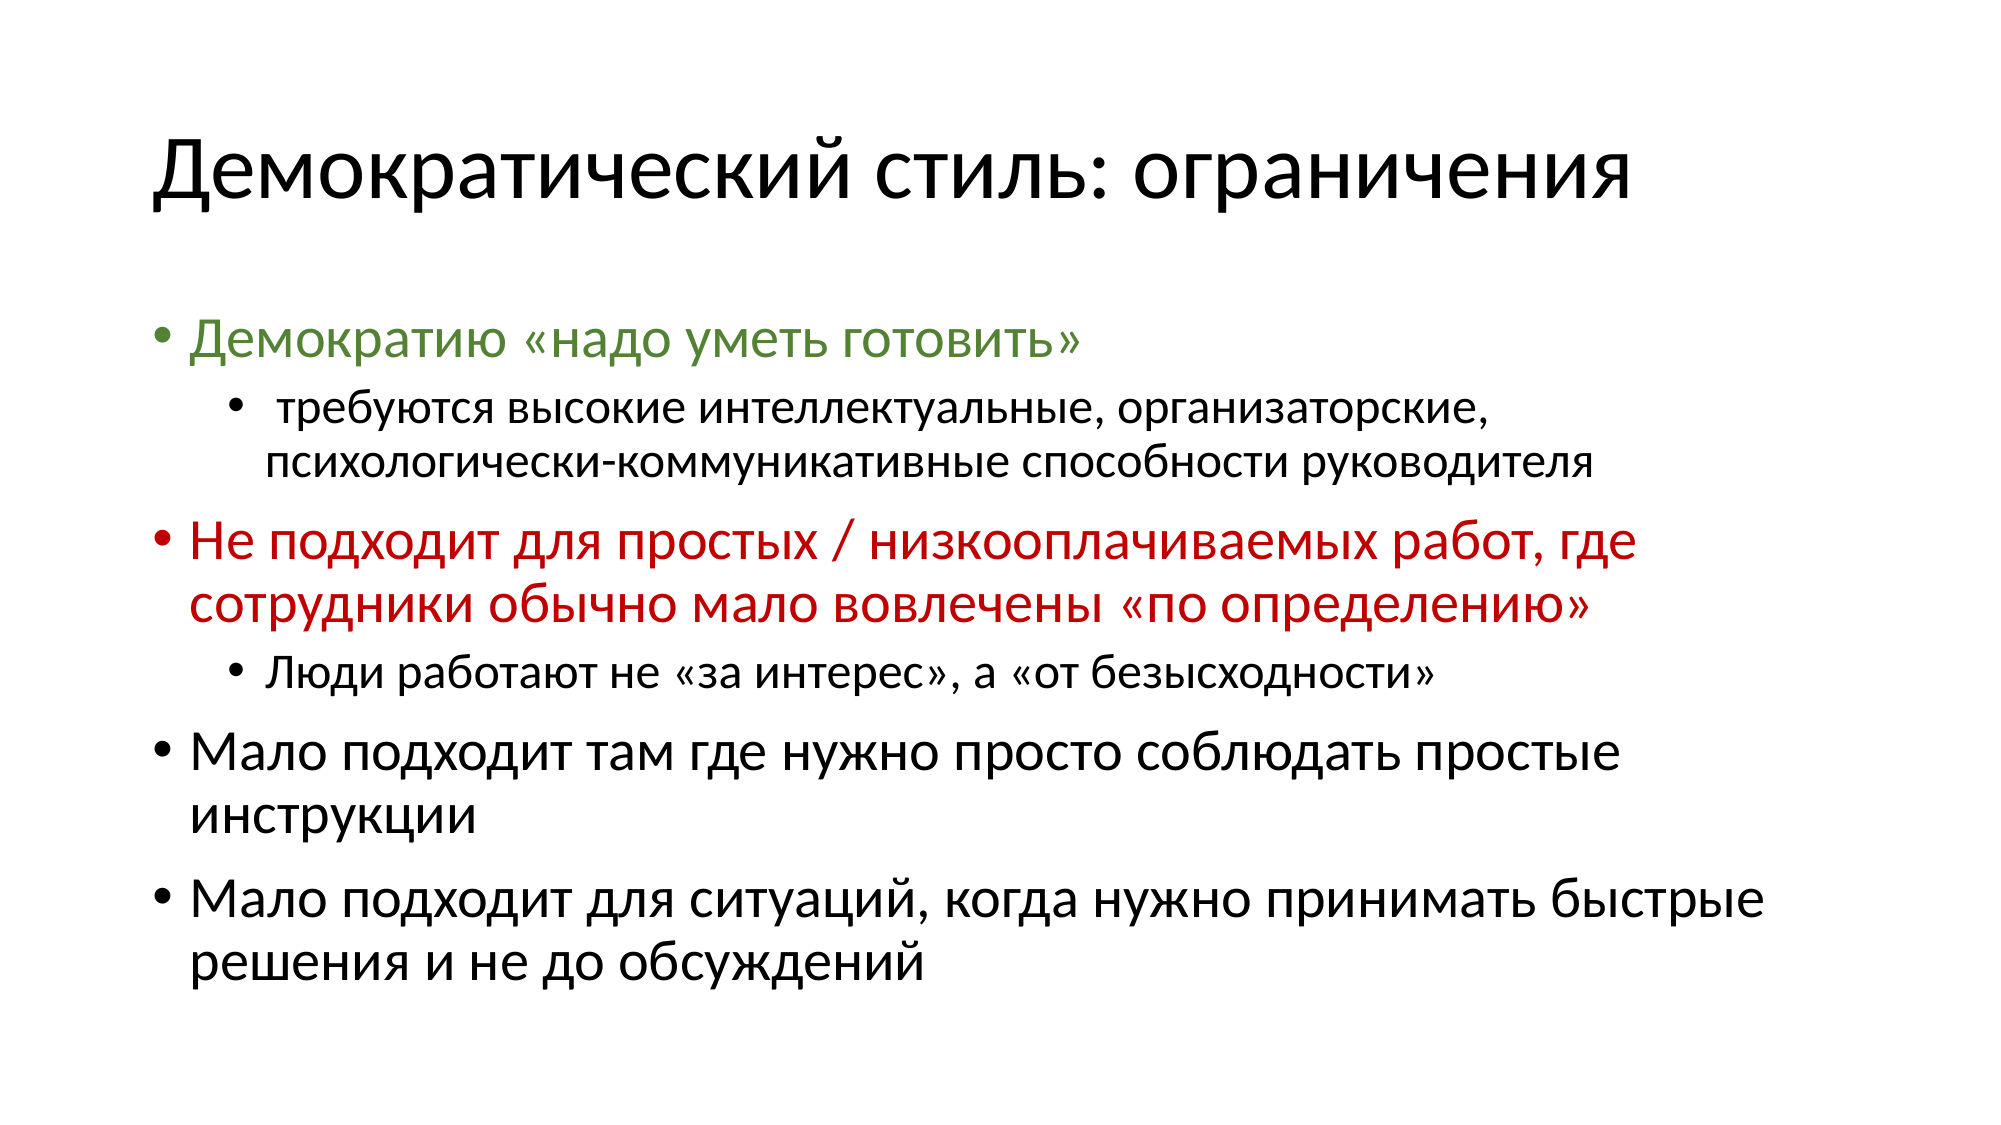

# Демократический стиль: ограничения
Демократию «надо уметь готовить»
 требуются высокие интеллектуальные, организаторские, психологически-коммуникативные способности руководителя
Не подходит для простых / низкооплачиваемых работ, где сотрудники обычно мало вовлечены «по определению»
Люди работают не «за интерес», а «от безысходности»
Мало подходит там где нужно просто соблюдать простые инструкции
Мало подходит для ситуаций, когда нужно принимать быстрые решения и не до обсуждений